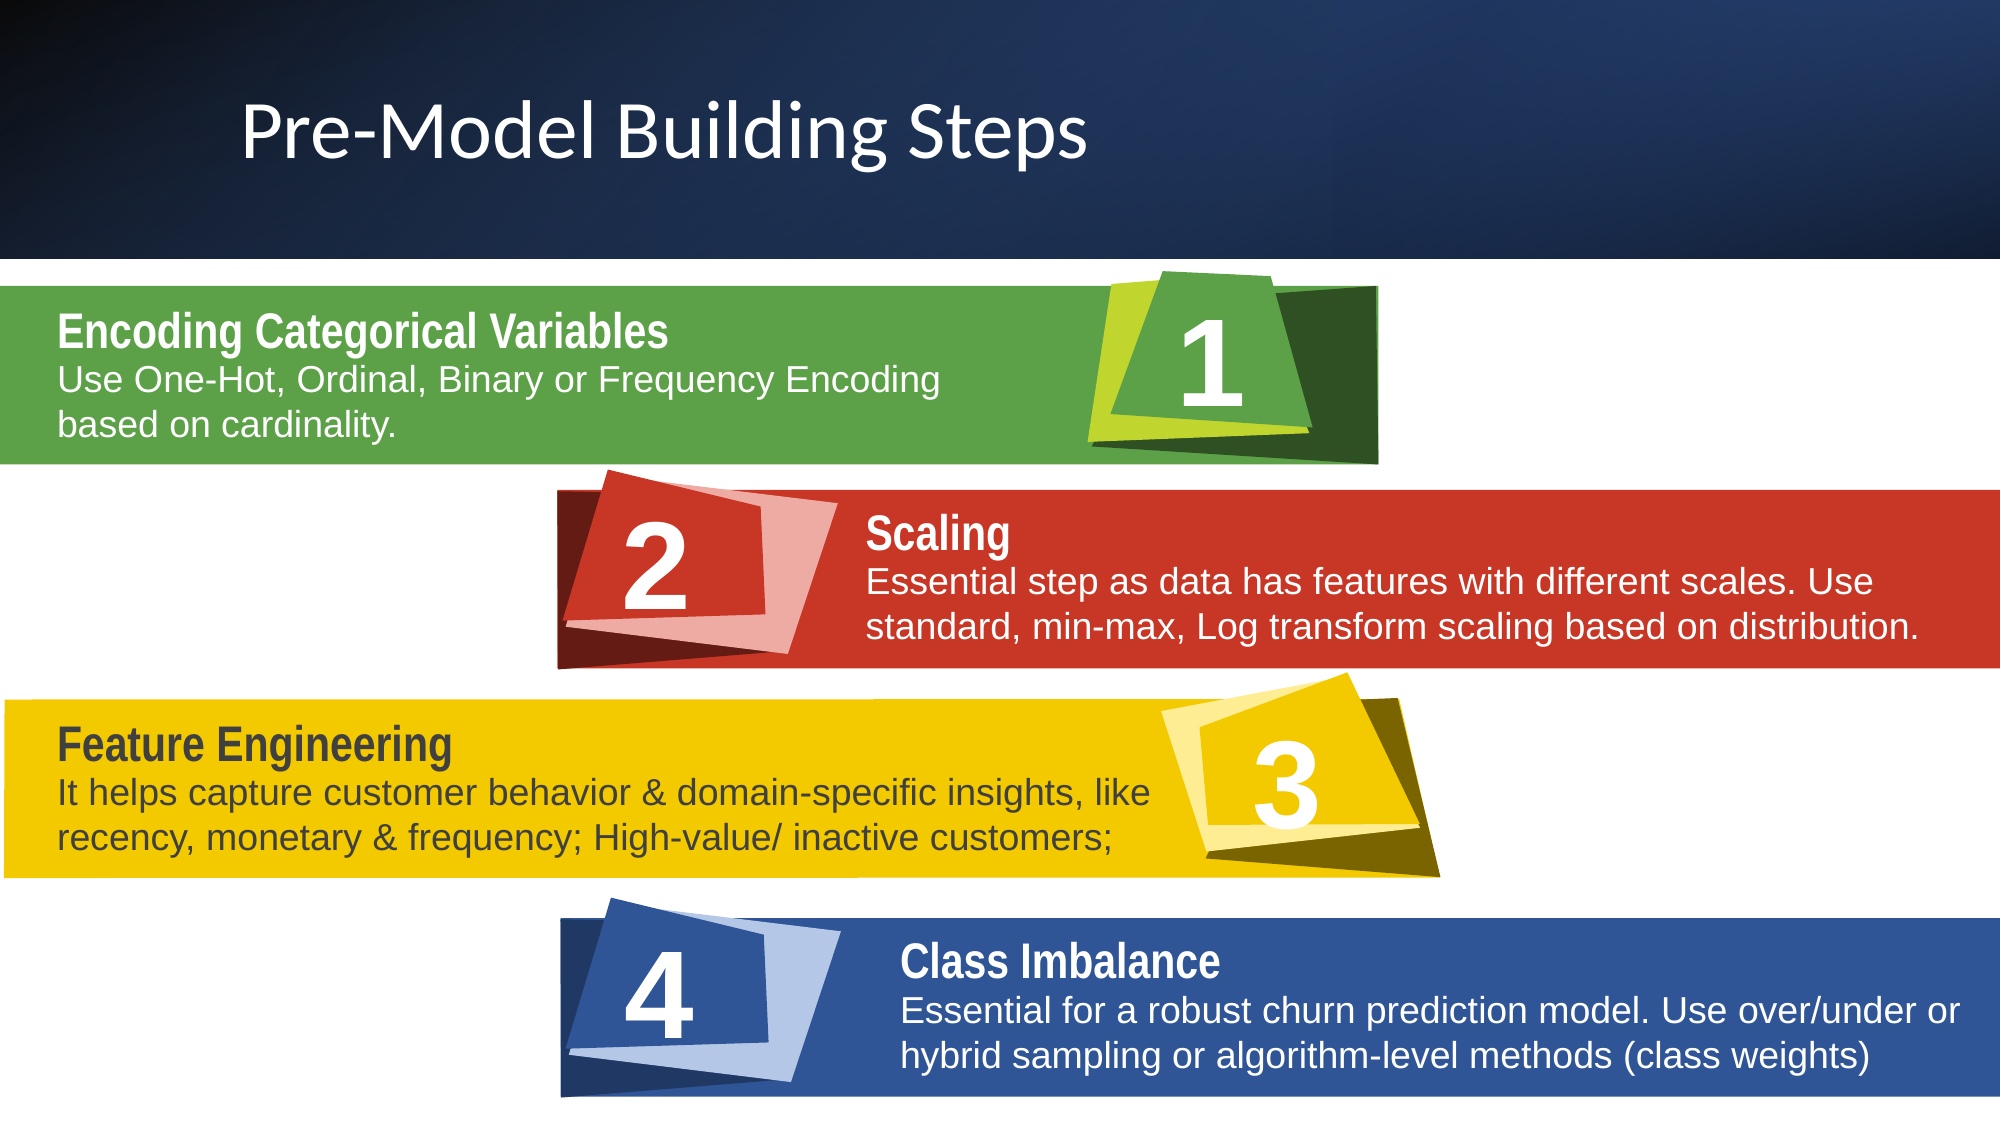

Pre-Model Building Steps
1

Encoding Categorical Variables
Use One-Hot, Ordinal, Binary or Frequency Encoding based on cardinality.
2

Scaling
Essential step as data has features with different scales. Use standard, min-max, Log transform scaling based on distribution.
3

Feature Engineering
It helps capture customer behavior & domain-specific insights, like recency, monetary & frequency; High-value/ inactive customers;
4

Class Imbalance
Essential for a robust churn prediction model. Use over/under or hybrid sampling or algorithm-level methods (class weights)